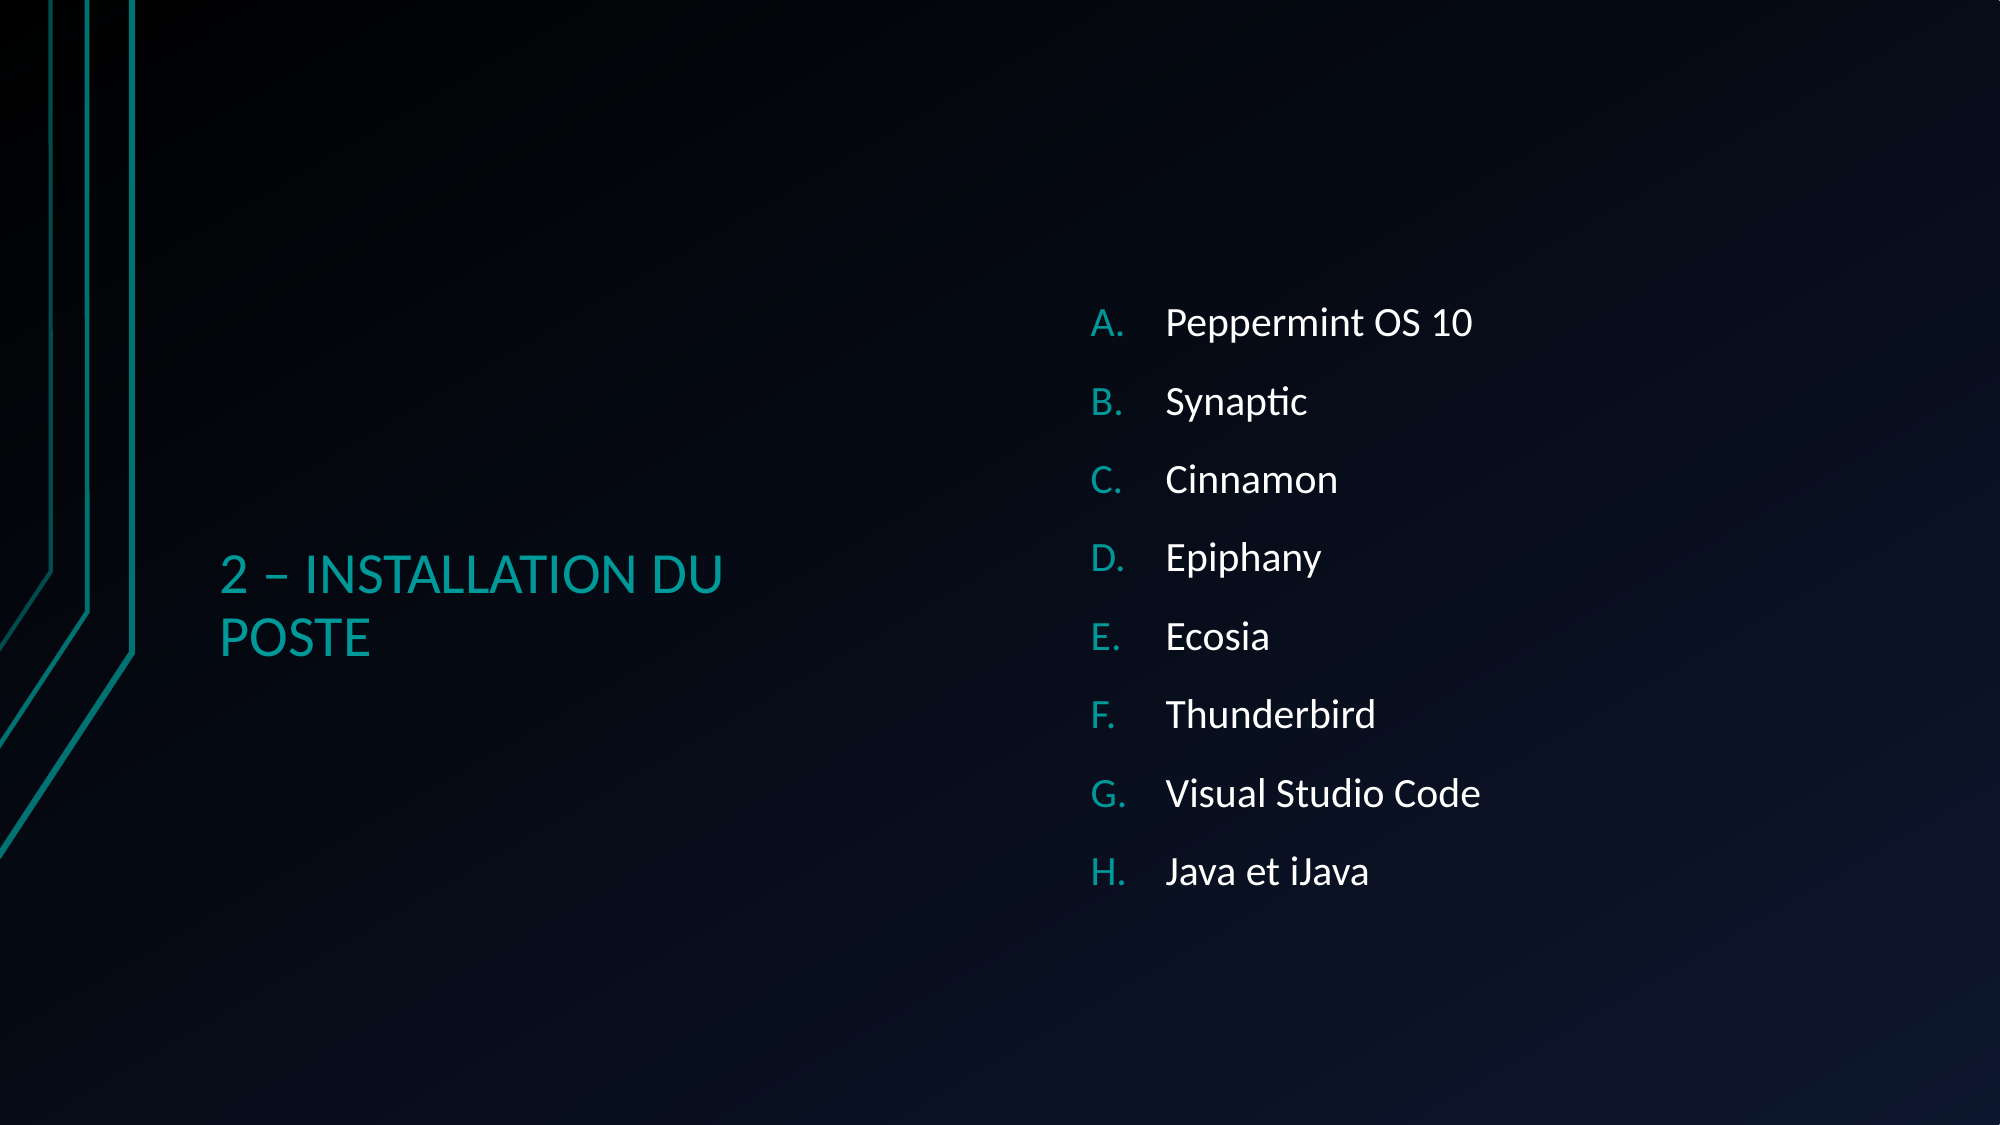

# 2 – INSTALLATION DU POSTE
Peppermint OS 10
Synaptic
Cinnamon
Epiphany
Ecosia
Thunderbird
Visual Studio Code
Java et iJava